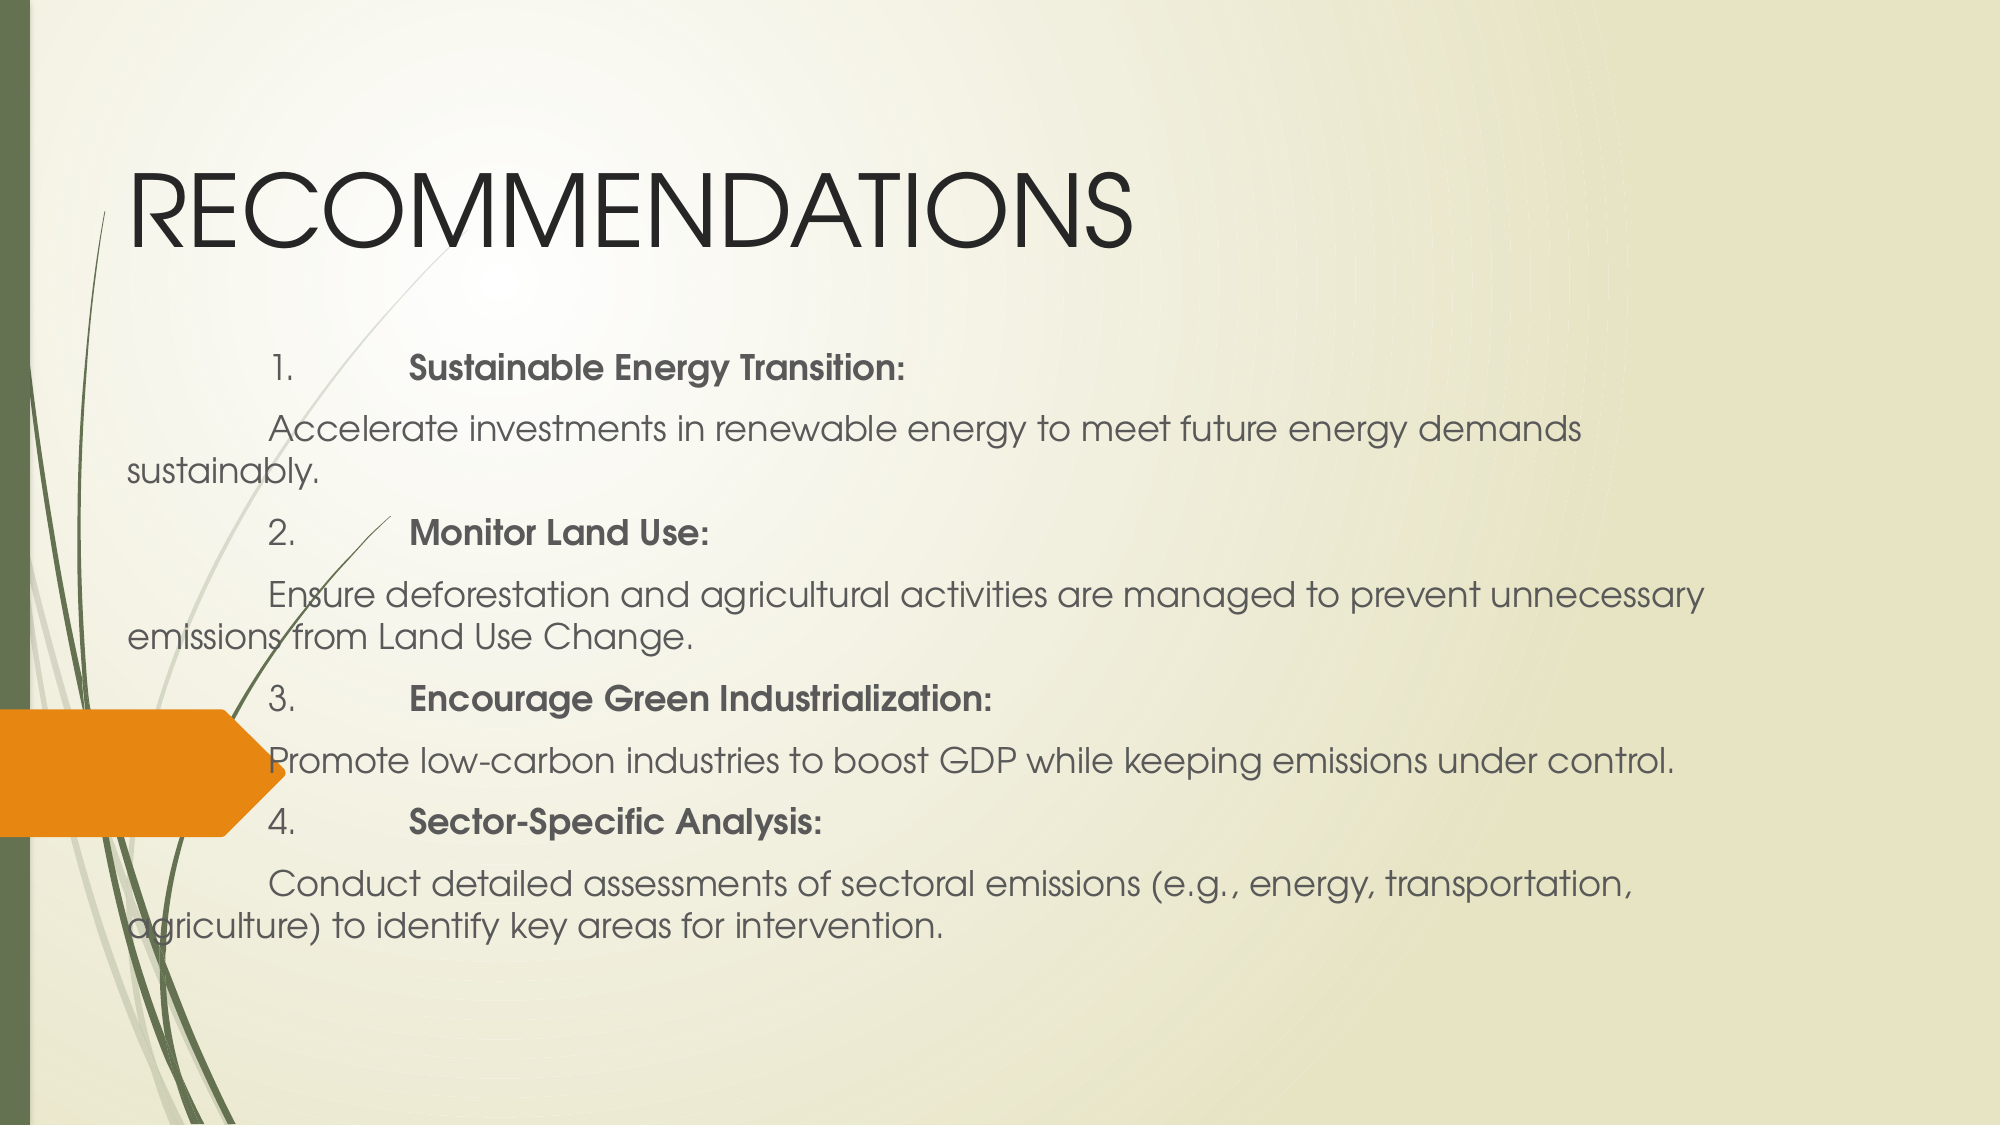

# RECOMMENDATIONS

	1.	Sustainable Energy Transition:
		Accelerate investments in renewable energy to meet future energy demands sustainably.
	2.	Monitor Land Use:
		Ensure deforestation and agricultural activities are managed to prevent unnecessary emissions from Land Use Change.
	3.	Encourage Green Industrialization:
		Promote low-carbon industries to boost GDP while keeping emissions under control.
	4.	Sector-Specific Analysis:
		Conduct detailed assessments of sectoral emissions (e.g., energy, transportation, agriculture) to identify key areas for intervention.